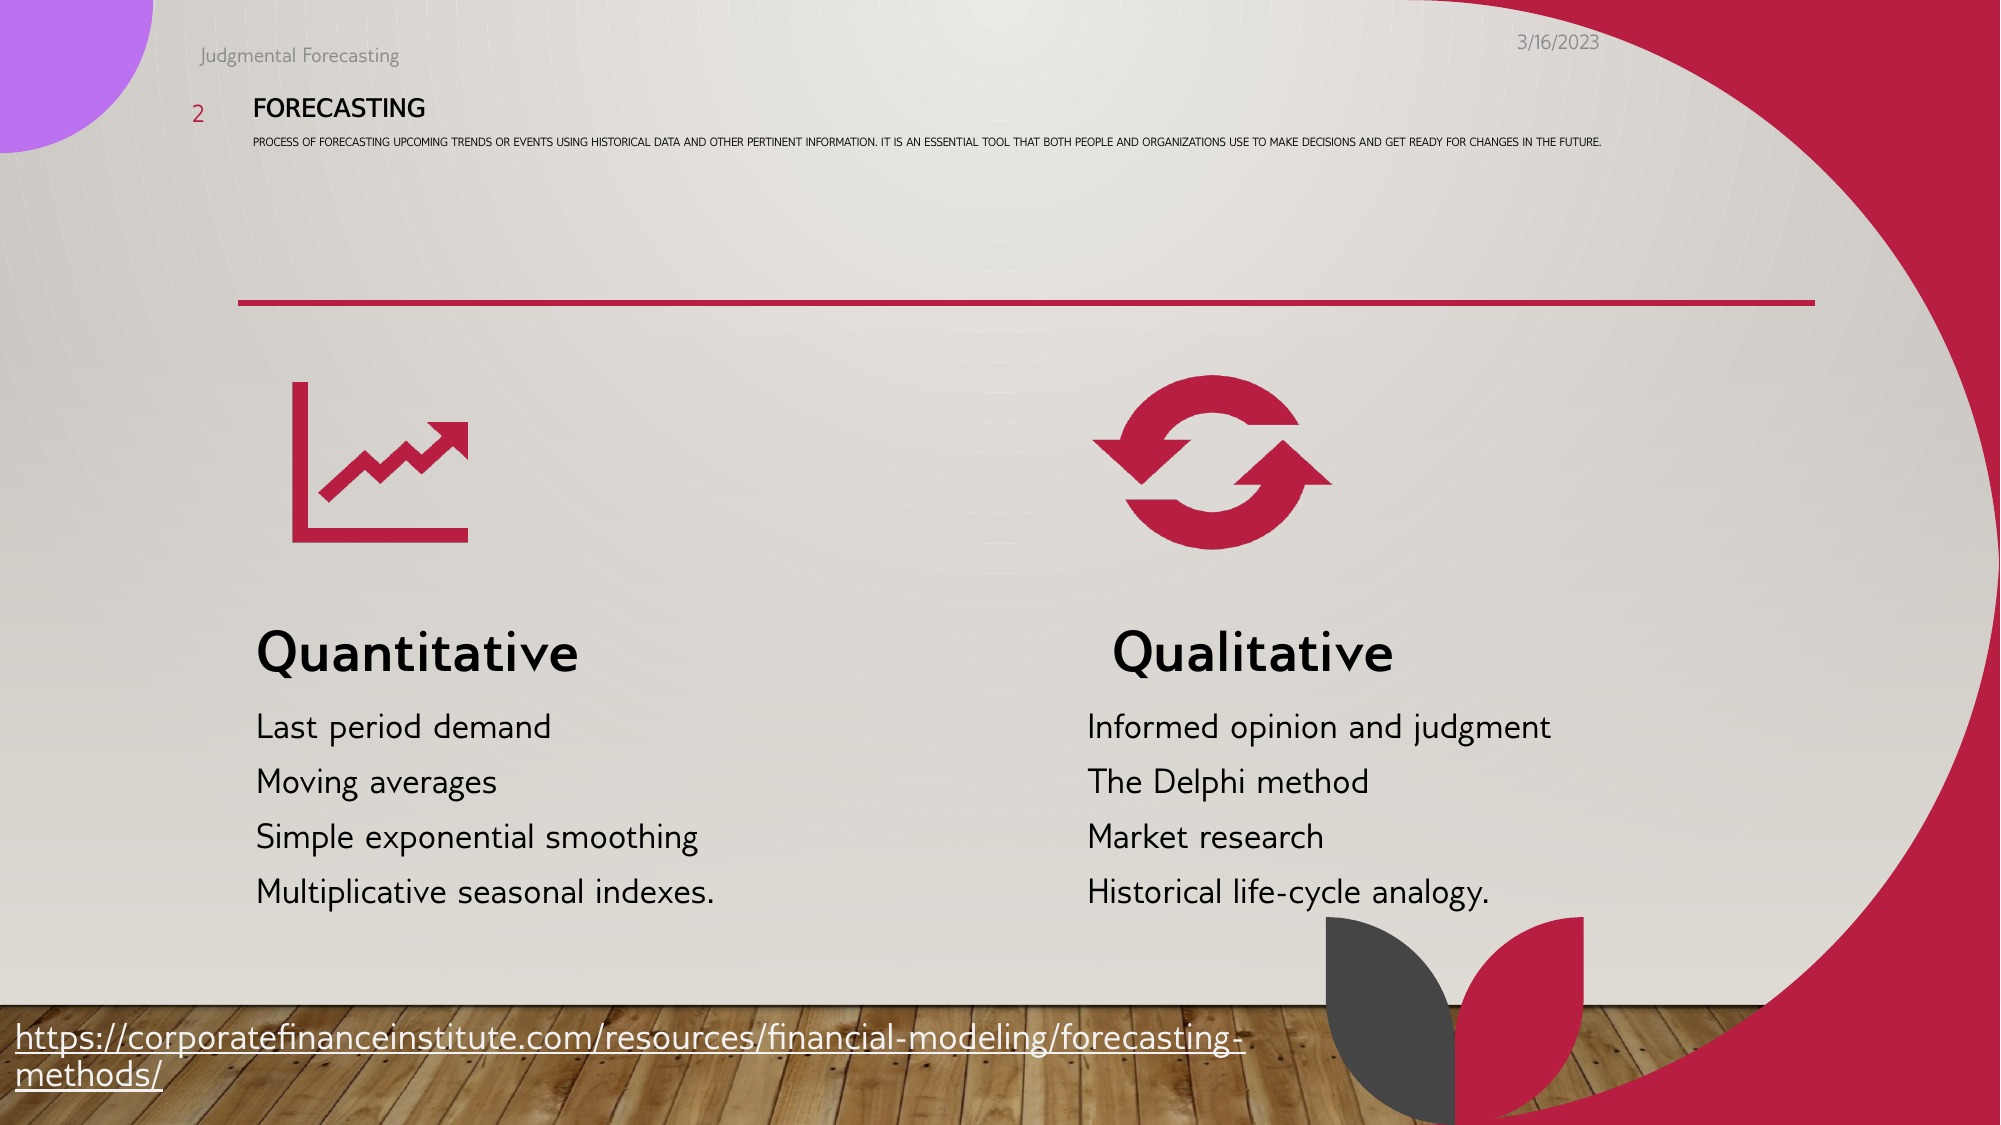

3/16/2023
Judgmental Forecasting
# Forecasting process of forecasting upcoming trends or events using historical data and other pertinent information. It is an essential tool that both people and organizations use to make decisions and get ready for changes in the future.
2
Quantitative
Last period demand
Moving averages
Simple exponential smoothing
Multiplicative seasonal indexes.
 Qualitative
Informed opinion and judgment
The Delphi method
Market research
Historical life-cycle analogy.
https://corporatefinanceinstitute.com/resources/financial-modeling/forecasting-methods/